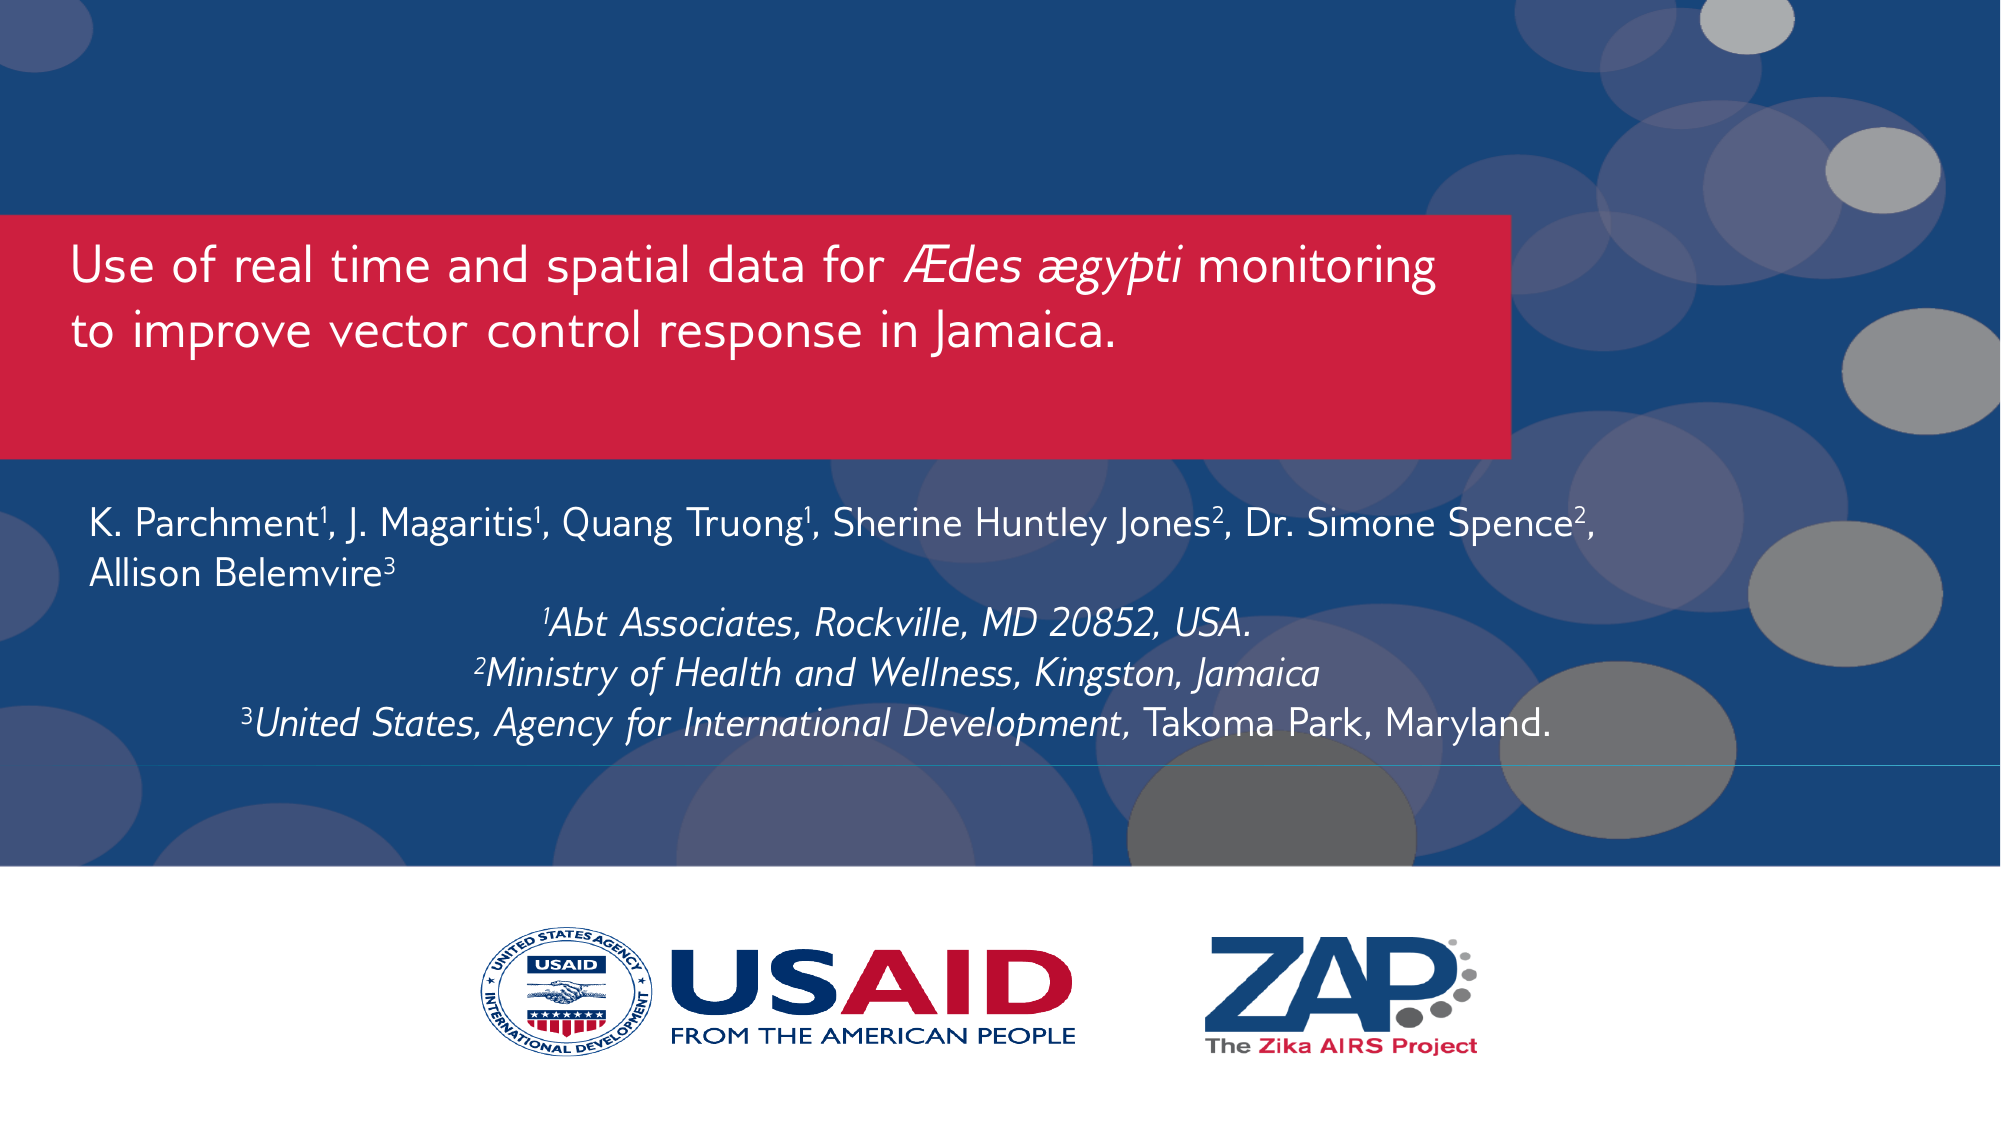

Use of real time and spatial data for Aedes aegypti monitoring to improve vector control response in Jamaica.
K. Parchment1, J. Magaritis1, Quang Truong1, Sherine Huntley Jones2, Dr. Simone Spence2, Allison Belemvire3
1Abt Associates, Rockville, MD 20852, USA.
2Ministry of Health and Wellness, Kingston, Jamaica
3United States, Agency for International Development, Takoma Park, Maryland.